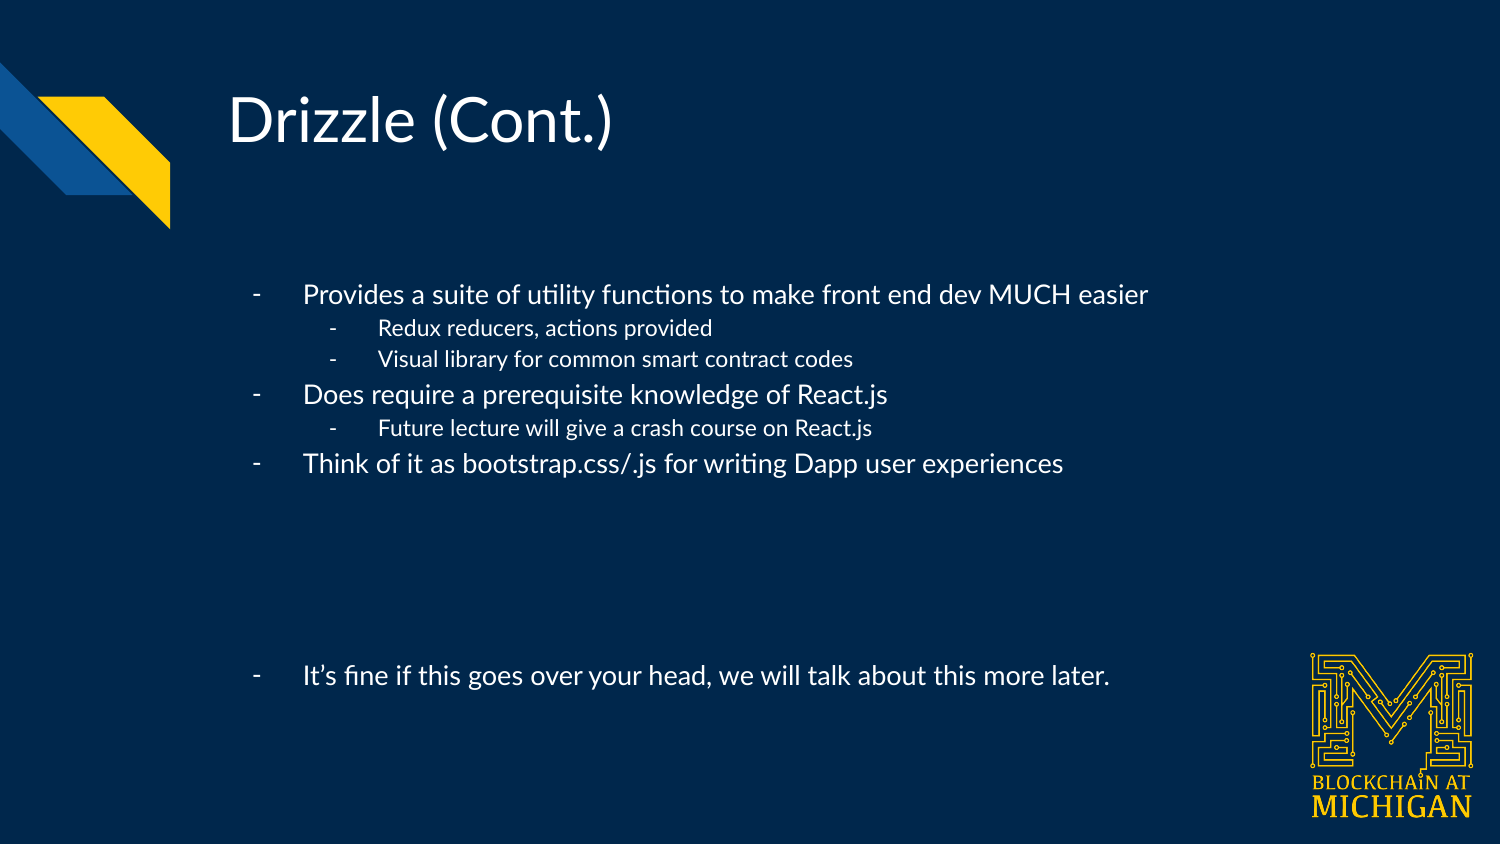

# Drizzle (Cont.)
Provides a suite of utility functions to make front end dev MUCH easier
Redux reducers, actions provided
Visual library for common smart contract codes
Does require a prerequisite knowledge of React.js
Future lecture will give a crash course on React.js
Think of it as bootstrap.css/.js for writing Dapp user experiences

It’s fine if this goes over your head, we will talk about this more later.